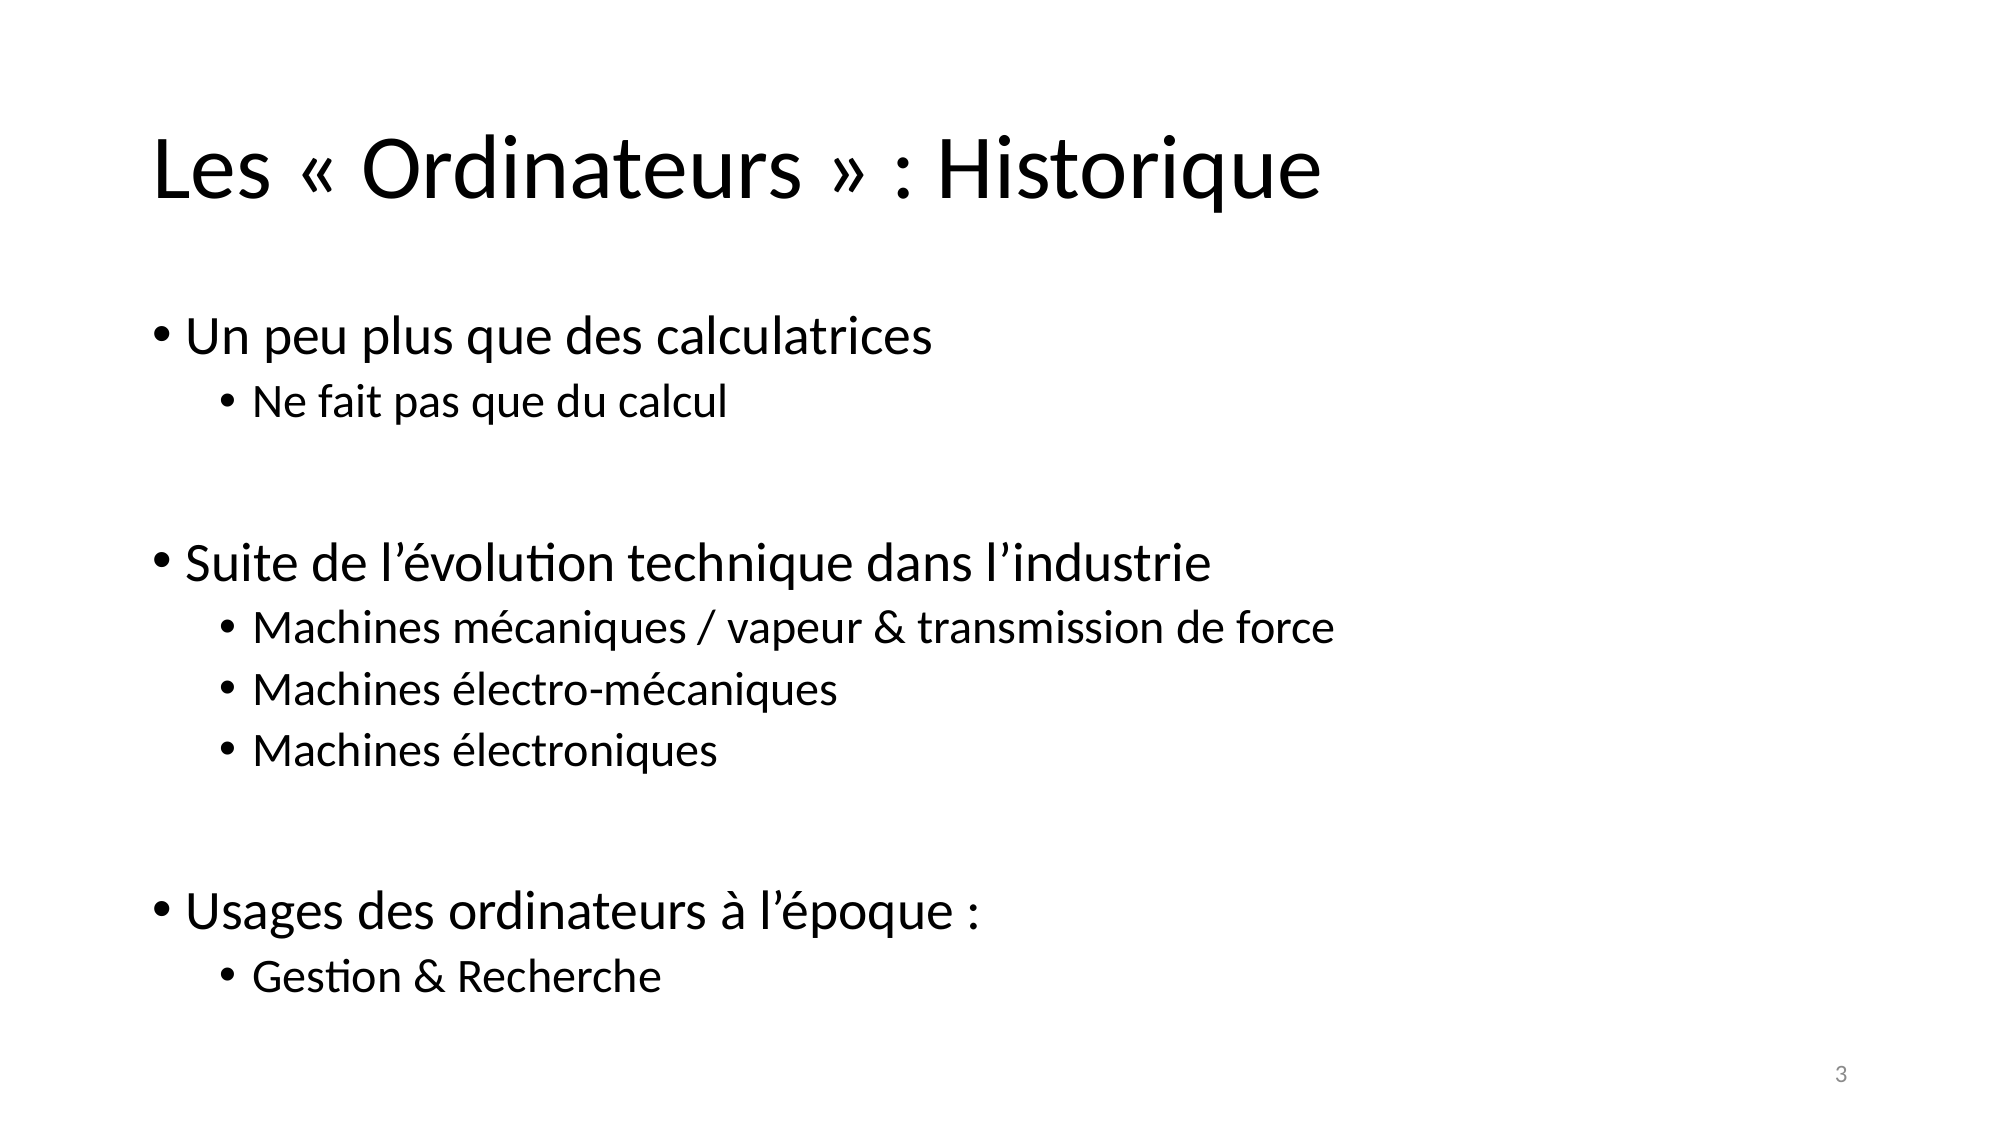

# Les « Ordinateurs » : Historique
Un peu plus que des calculatrices
Ne fait pas que du calcul

Suite de l’évolution technique dans l’industrie
Machines mécaniques / vapeur & transmission de force
Machines électro-mécaniques
Machines électroniques

Usages des ordinateurs à l’époque :
Gestion & Recherche
3